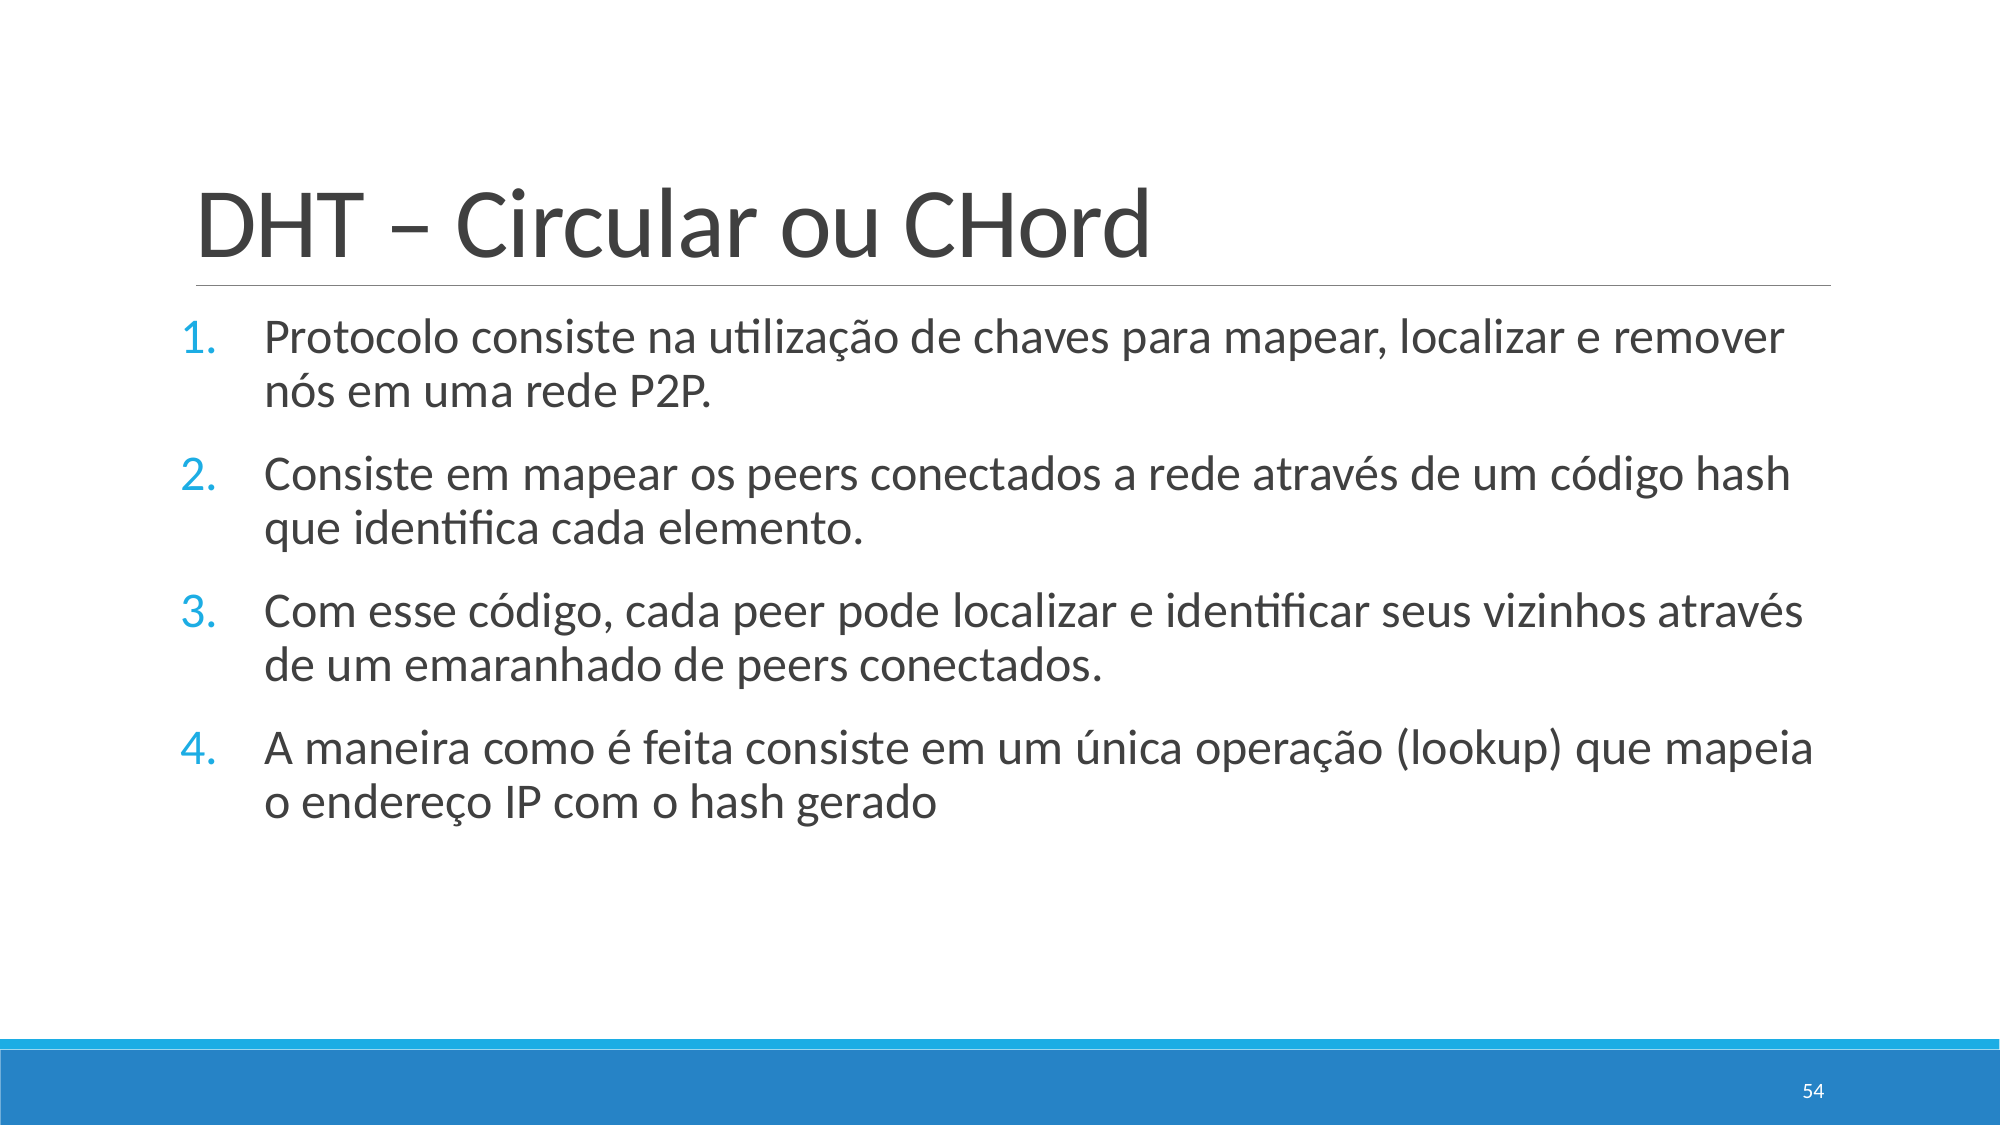

# DHT – Circular ou CHord
Protocolo consiste na utilização de chaves para mapear, localizar e remover nós em uma rede P2P.
Consiste em mapear os peers conectados a rede através de um código hash que identifica cada elemento.
Com esse código, cada peer pode localizar e identificar seus vizinhos através de um emaranhado de peers conectados.
A maneira como é feita consiste em um única operação (lookup) que mapeia o endereço IP com o hash gerado

54